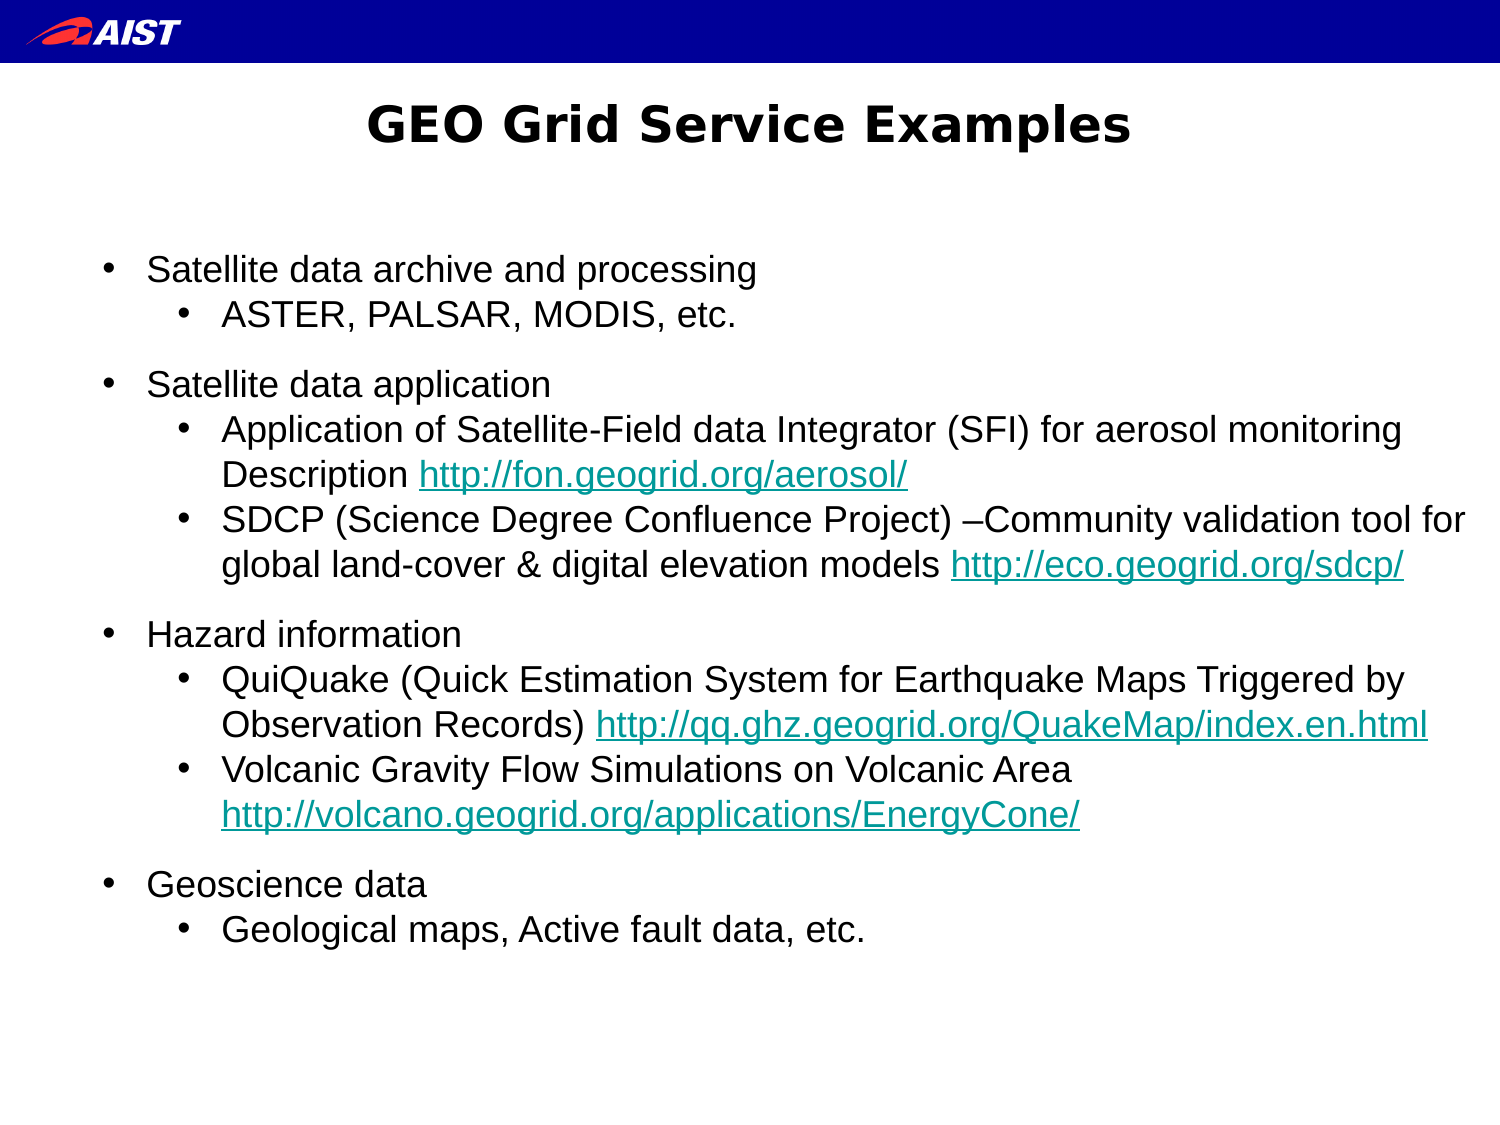

GEO Grid Service Examples
Satellite data archive and processing
ASTER, PALSAR, MODIS, etc.
Satellite data application
Application of Satellite-Field data Integrator (SFI) for aerosol monitoring Description http://fon.geogrid.org/aerosol/
SDCP (Science Degree Confluence Project) –Community validation tool for global land-cover & digital elevation models http://eco.geogrid.org/sdcp/
Hazard information
QuiQuake (Quick Estimation System for Earthquake Maps Triggered by Observation Records) http://qq.ghz.geogrid.org/QuakeMap/index.en.html
Volcanic Gravity Flow Simulations on Volcanic Area http://volcano.geogrid.org/applications/EnergyCone/
Geoscience data
Geological maps, Active fault data, etc.